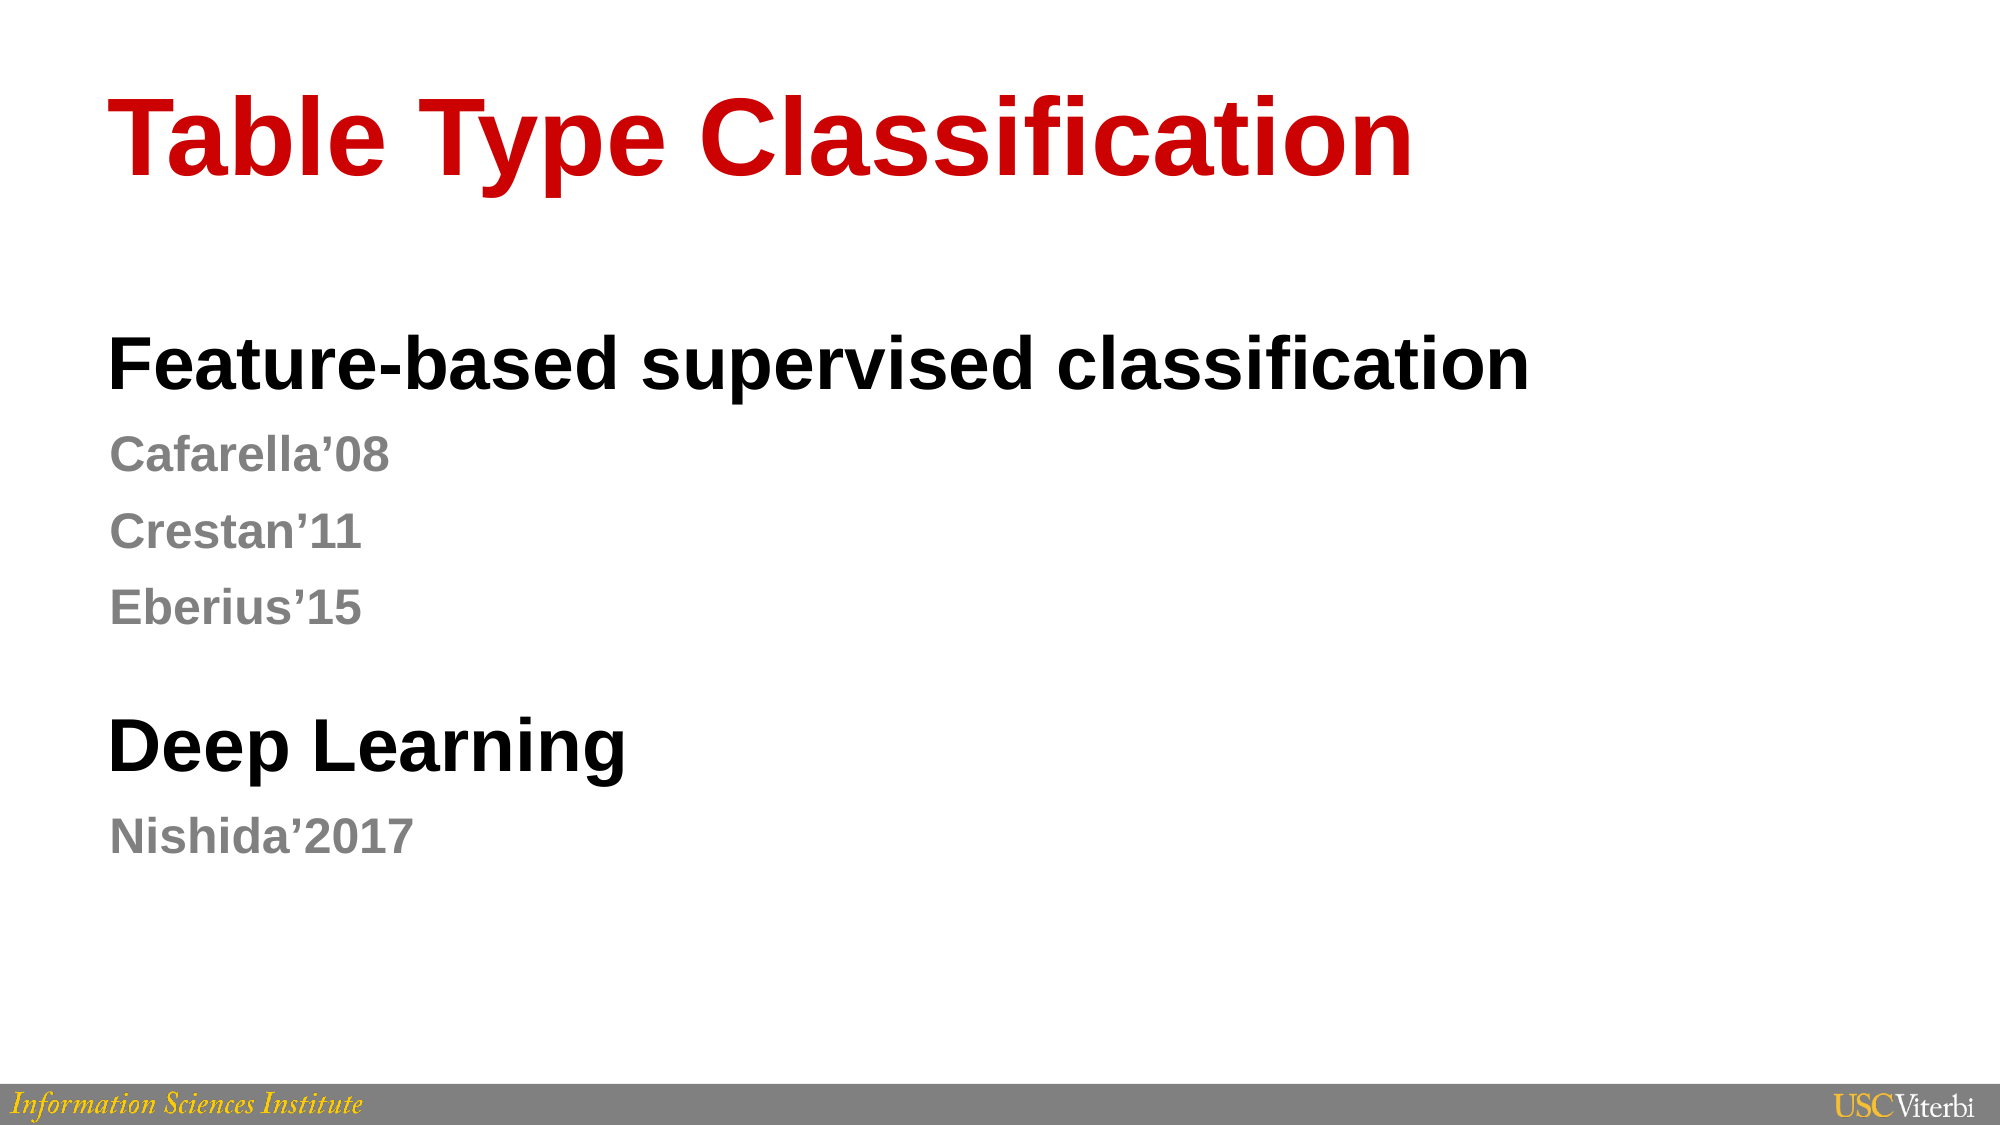

# Table Type Classification
Feature-based supervised classification
Cafarella’08
Crestan’11
Eberius’15
Deep Learning
Nishida’2017